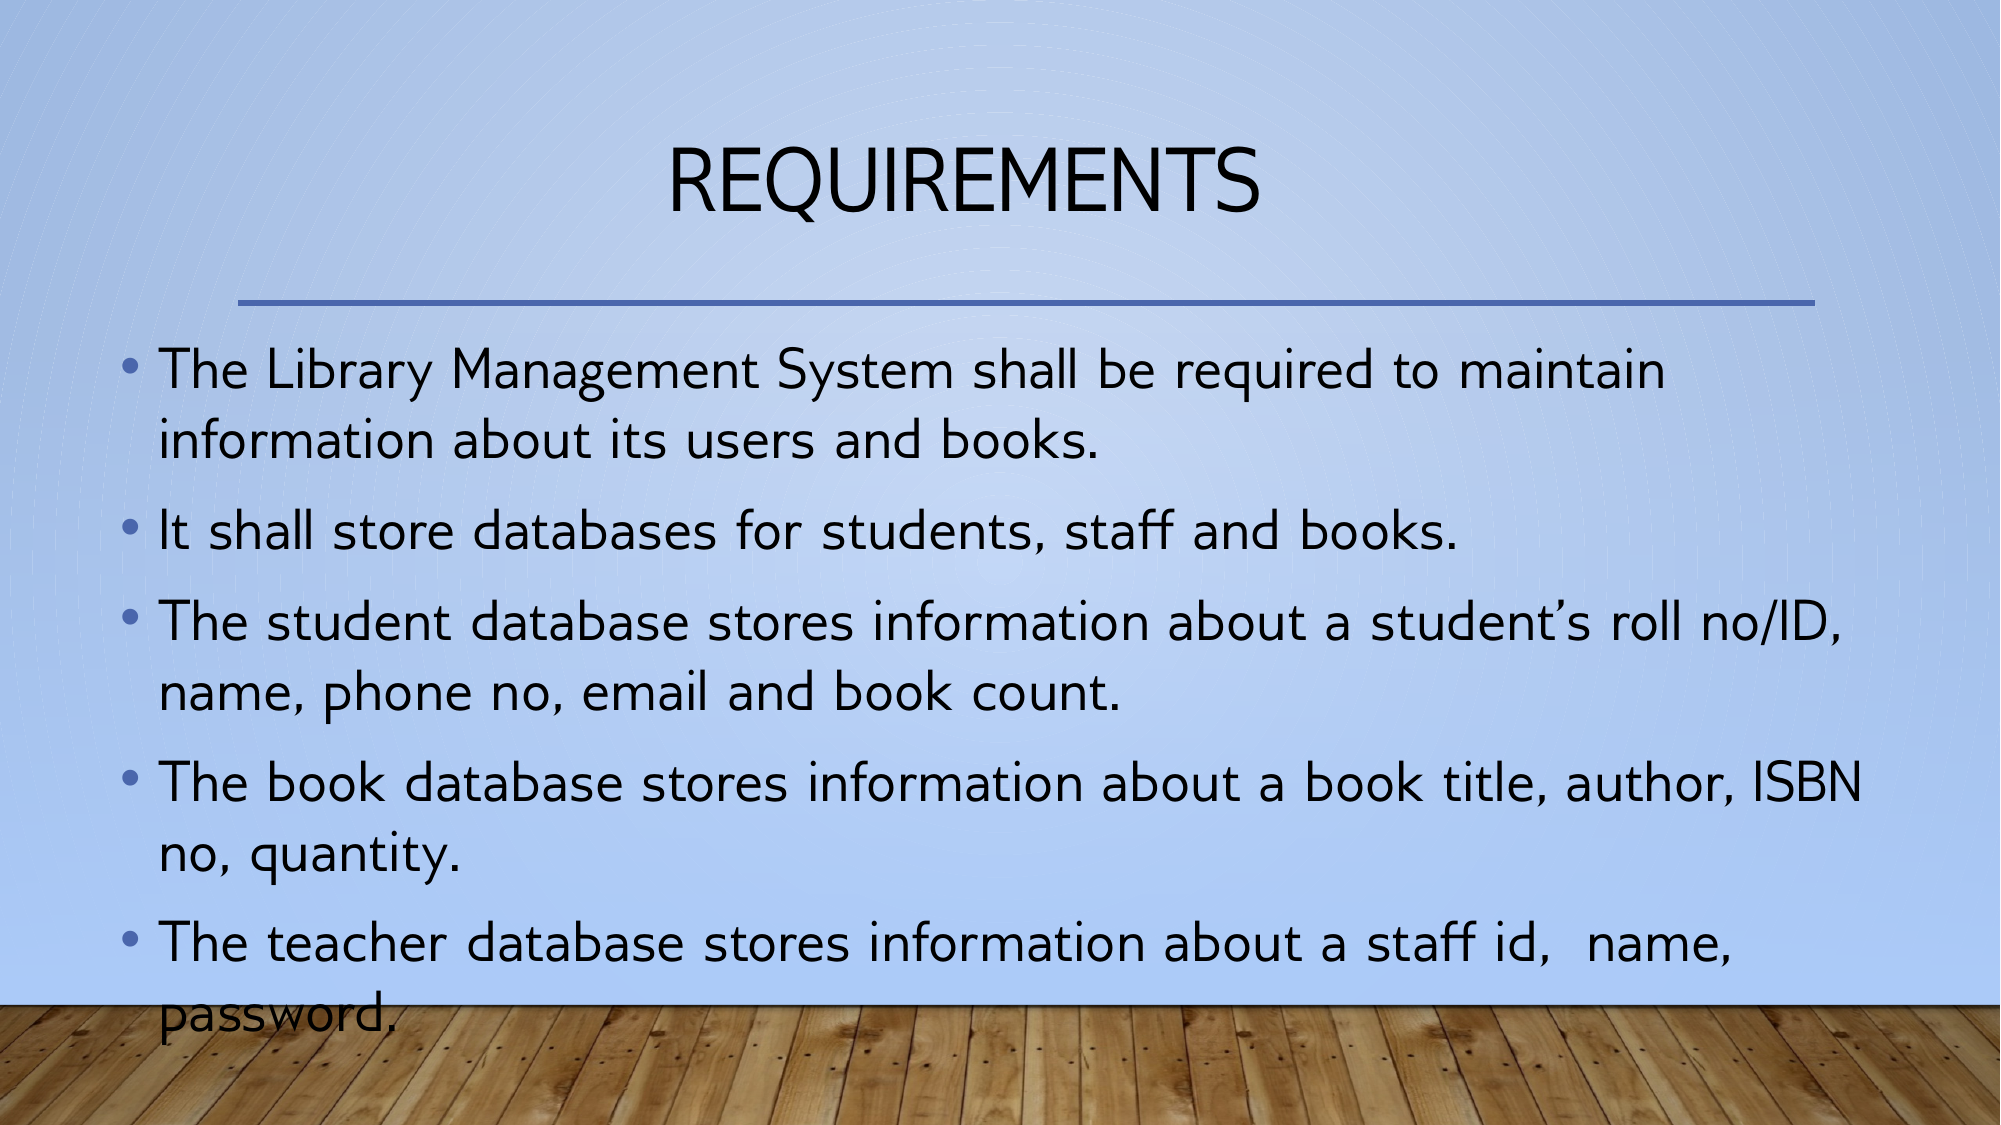

# REQUIREMENTS
The Library Management System shall be required to maintain information about its users and books.
It shall store databases for students, staff and books.
The student database stores information about a student’s roll no/ID, name, phone no, email and book count.
The book database stores information about a book title, author, ISBN no, quantity.
The teacher database stores information about a staff id,  name, password.